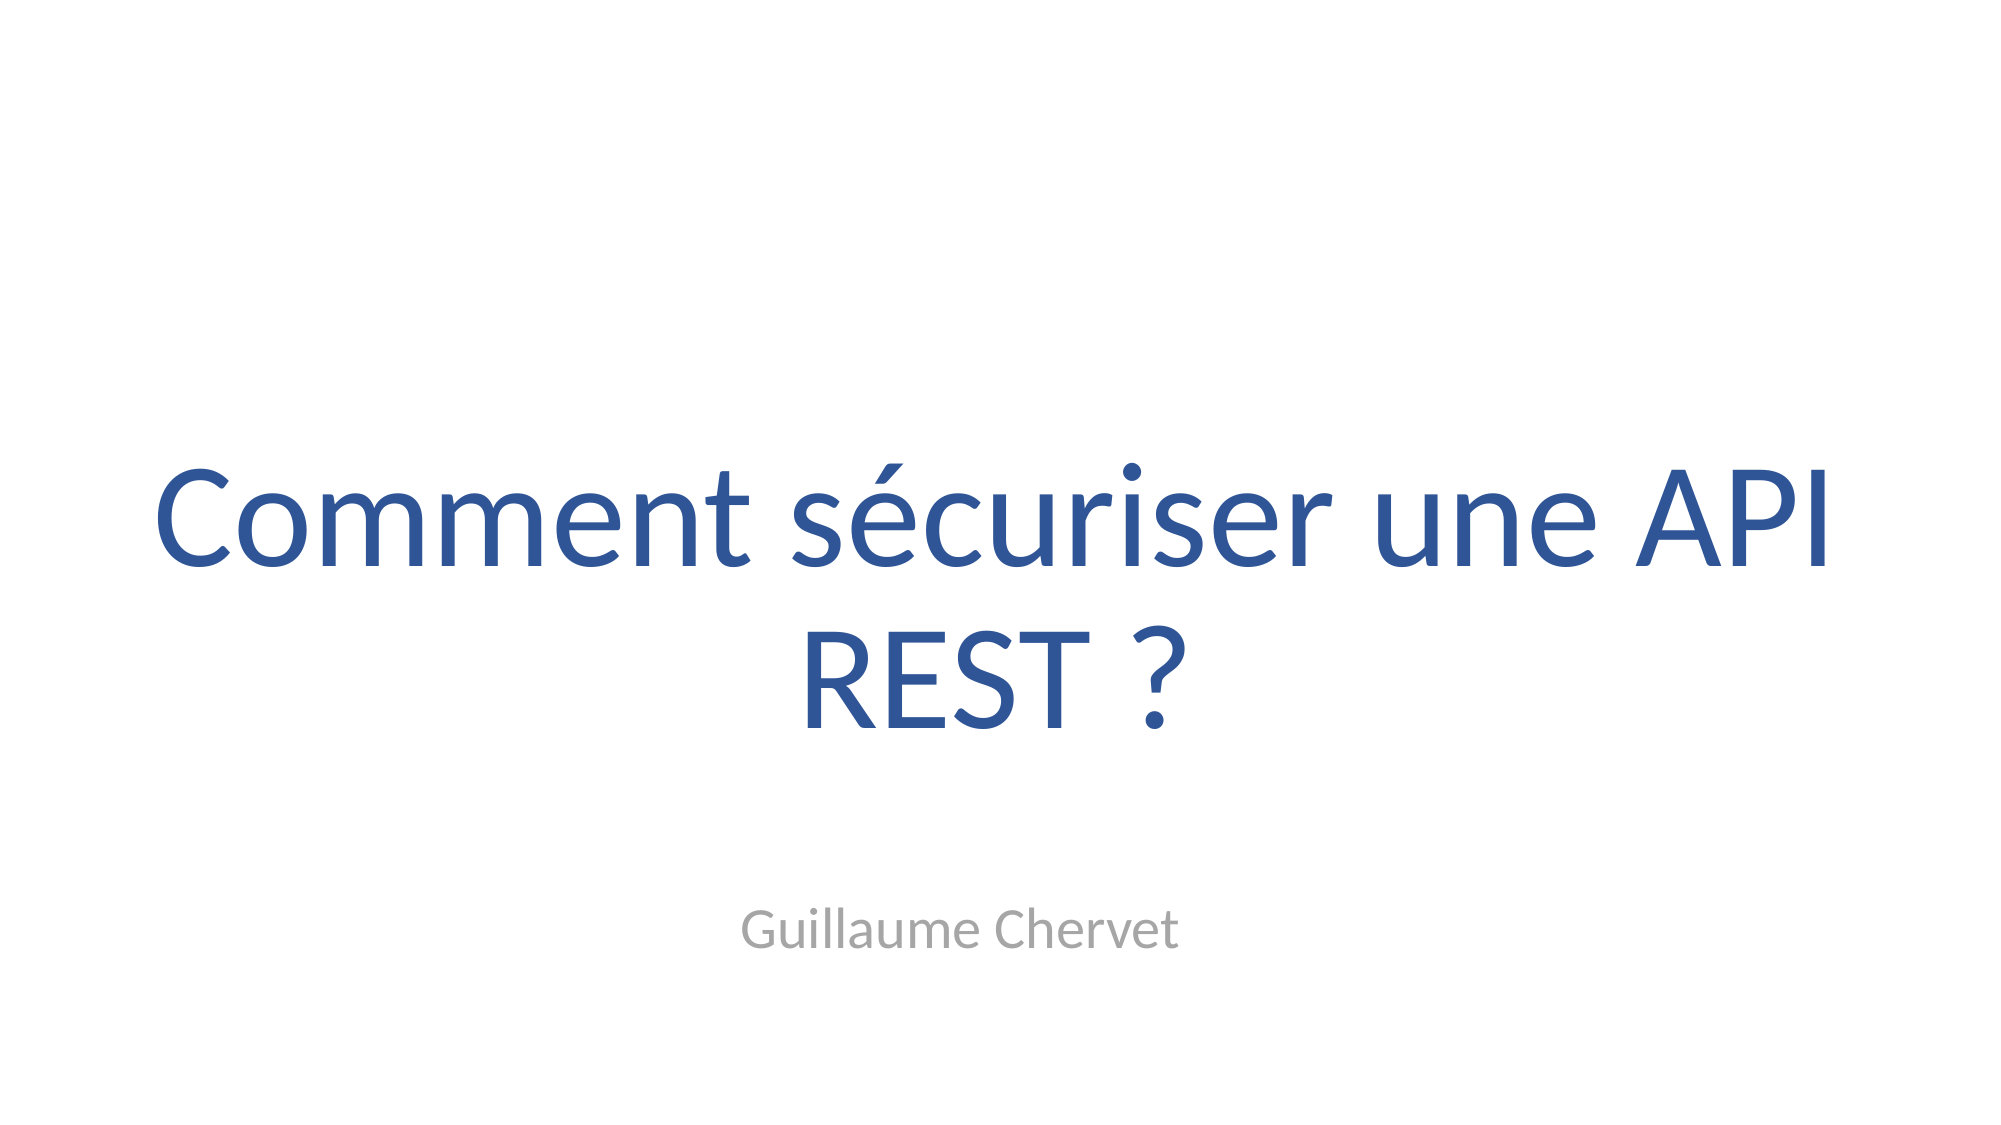

# Comment sécuriser une API REST ?

Guillaume Chervet